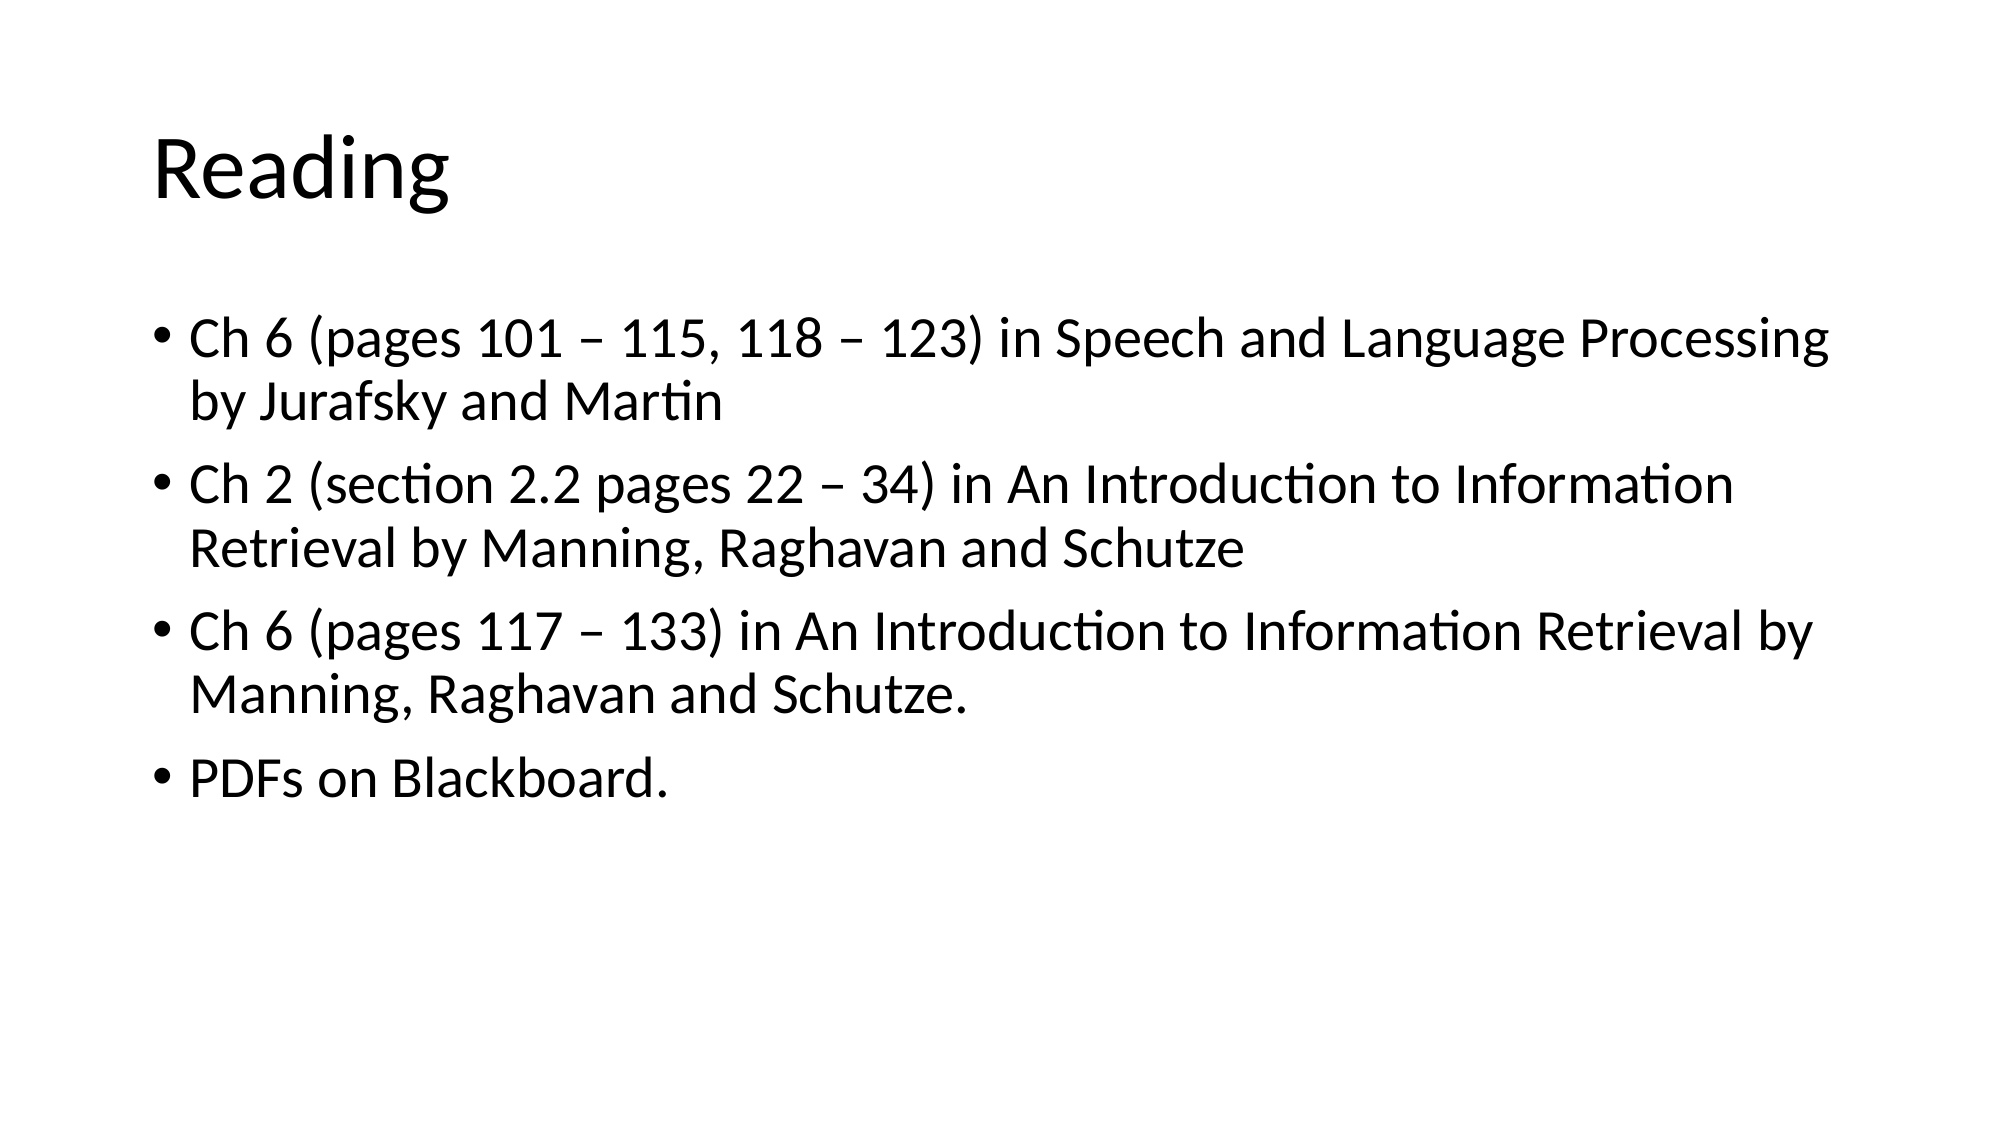

# Reading
Ch 6 (pages 101 – 115, 118 – 123) in Speech and Language Processing by Jurafsky and Martin
Ch 2 (section 2.2 pages 22 – 34) in An Introduction to Information Retrieval by Manning, Raghavan and Schutze
Ch 6 (pages 117 – 133) in An Introduction to Information Retrieval by Manning, Raghavan and Schutze.
PDFs on Blackboard.